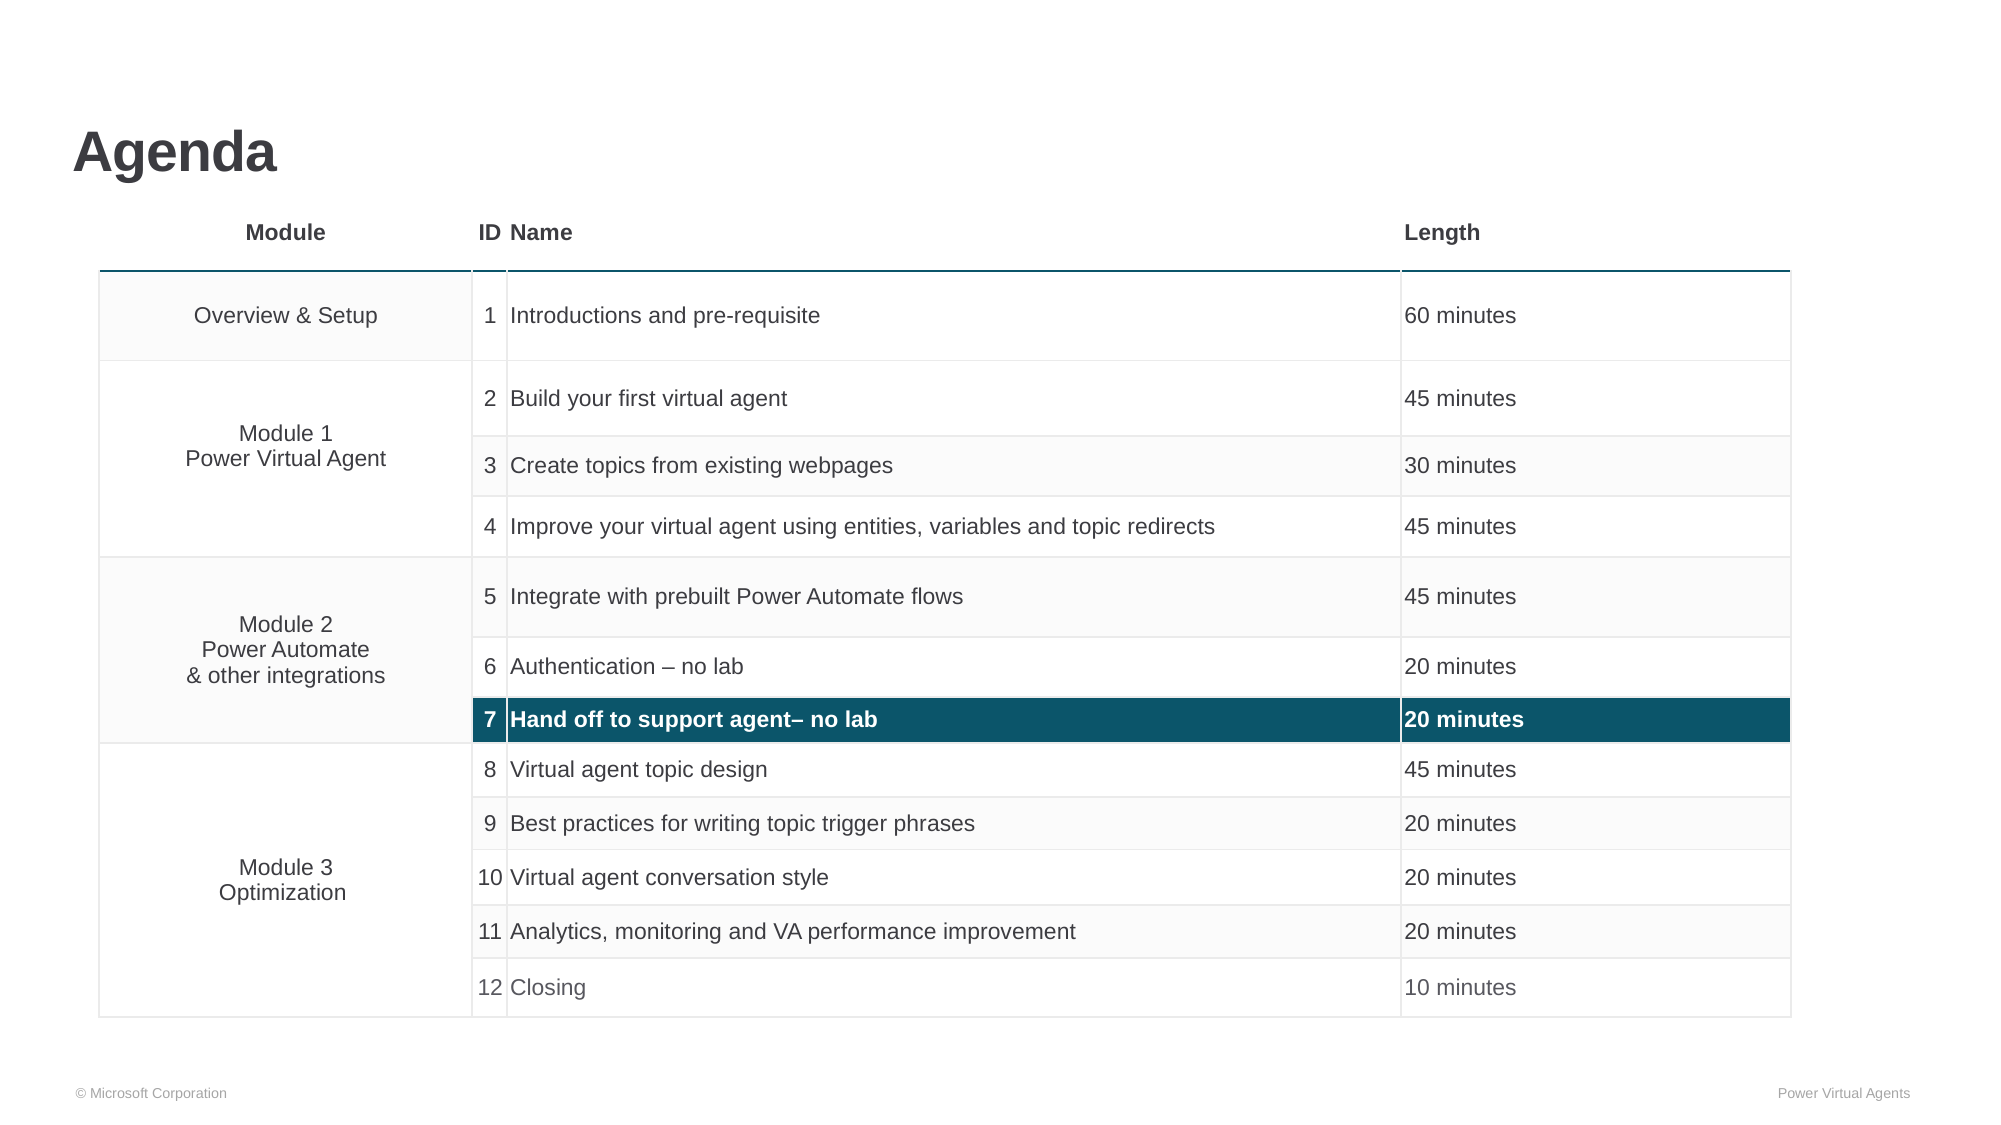

# Agenda
| Module | ID | Name | Length |
| --- | --- | --- | --- |
| Overview & Setup | 1 | Introductions and pre-requisite | 60 minutes |
| Module 1 Power Virtual Agent | 2 | Build your first virtual agent | 45 minutes |
|  | 3 | Create topics from existing webpages | 30 minutes |
|  | 4 | Improve your virtual agent using entities, variables and topic redirects | 45 minutes |
| Module 2 Power Automate & other integrations | 5 | Integrate with prebuilt Power Automate flows | 45 minutes |
|  | 6 | Authentication – no lab | 20 minutes |
|  | 7 | Hand off to support agent– no lab | 20 minutes |
| Module 3 Optimization | 8 | Virtual agent topic design | 45 minutes |
|  | 9 | Best practices for writing topic trigger phrases | 20 minutes |
|  | 10 | Virtual agent conversation style | 20 minutes |
|  | 11 | Analytics, monitoring and VA performance improvement | 20 minutes |
|  | 12 | Closing | 10 minutes |